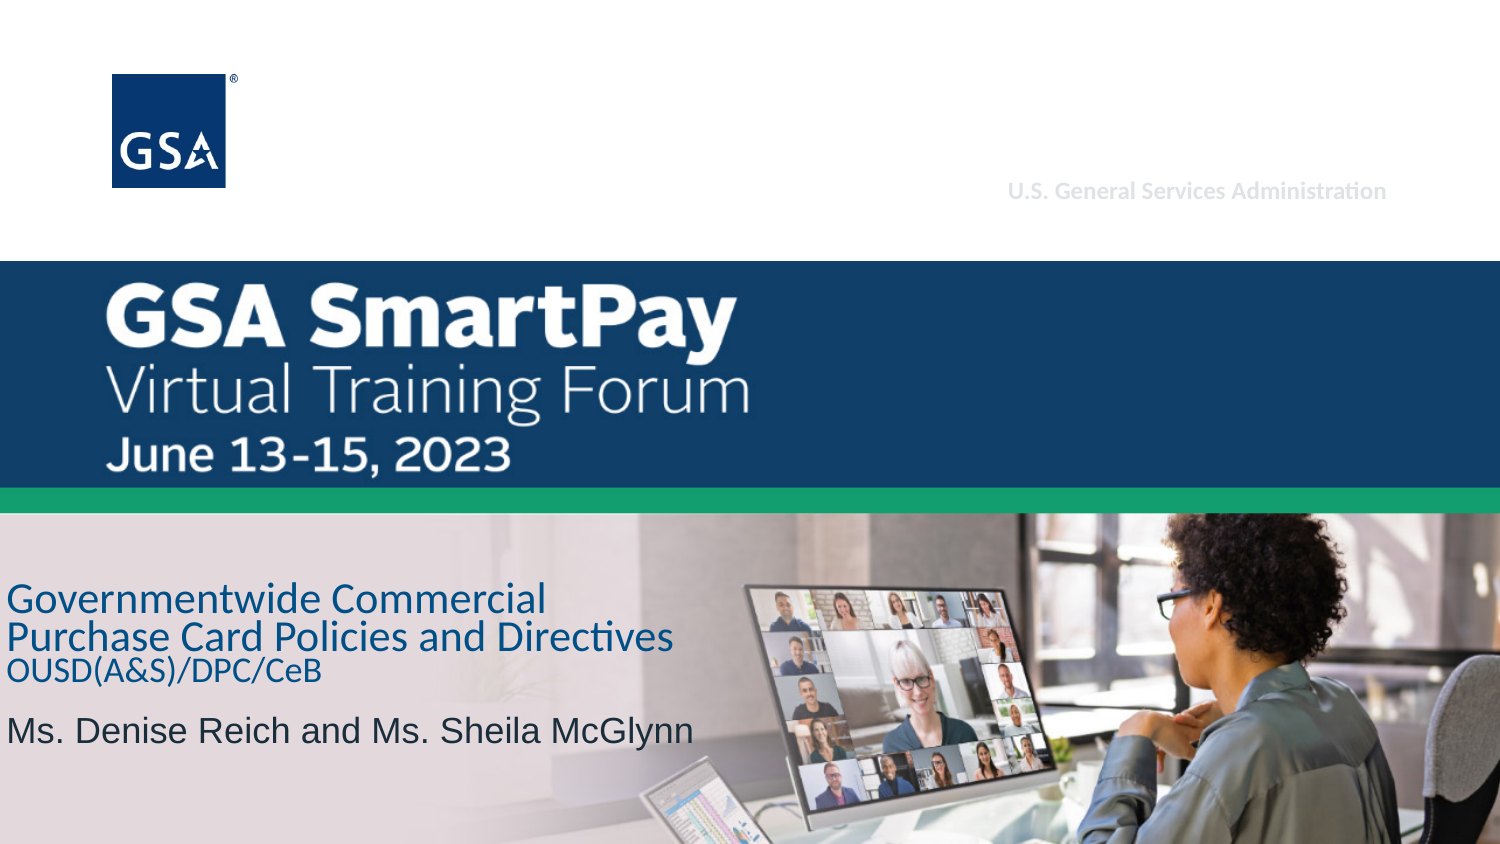

# Governmentwide Commercial Purchase Card Policies and Directives OUSD(A&S)/DPC/CeB Ms. Denise Reich and Ms. Sheila McGlynn